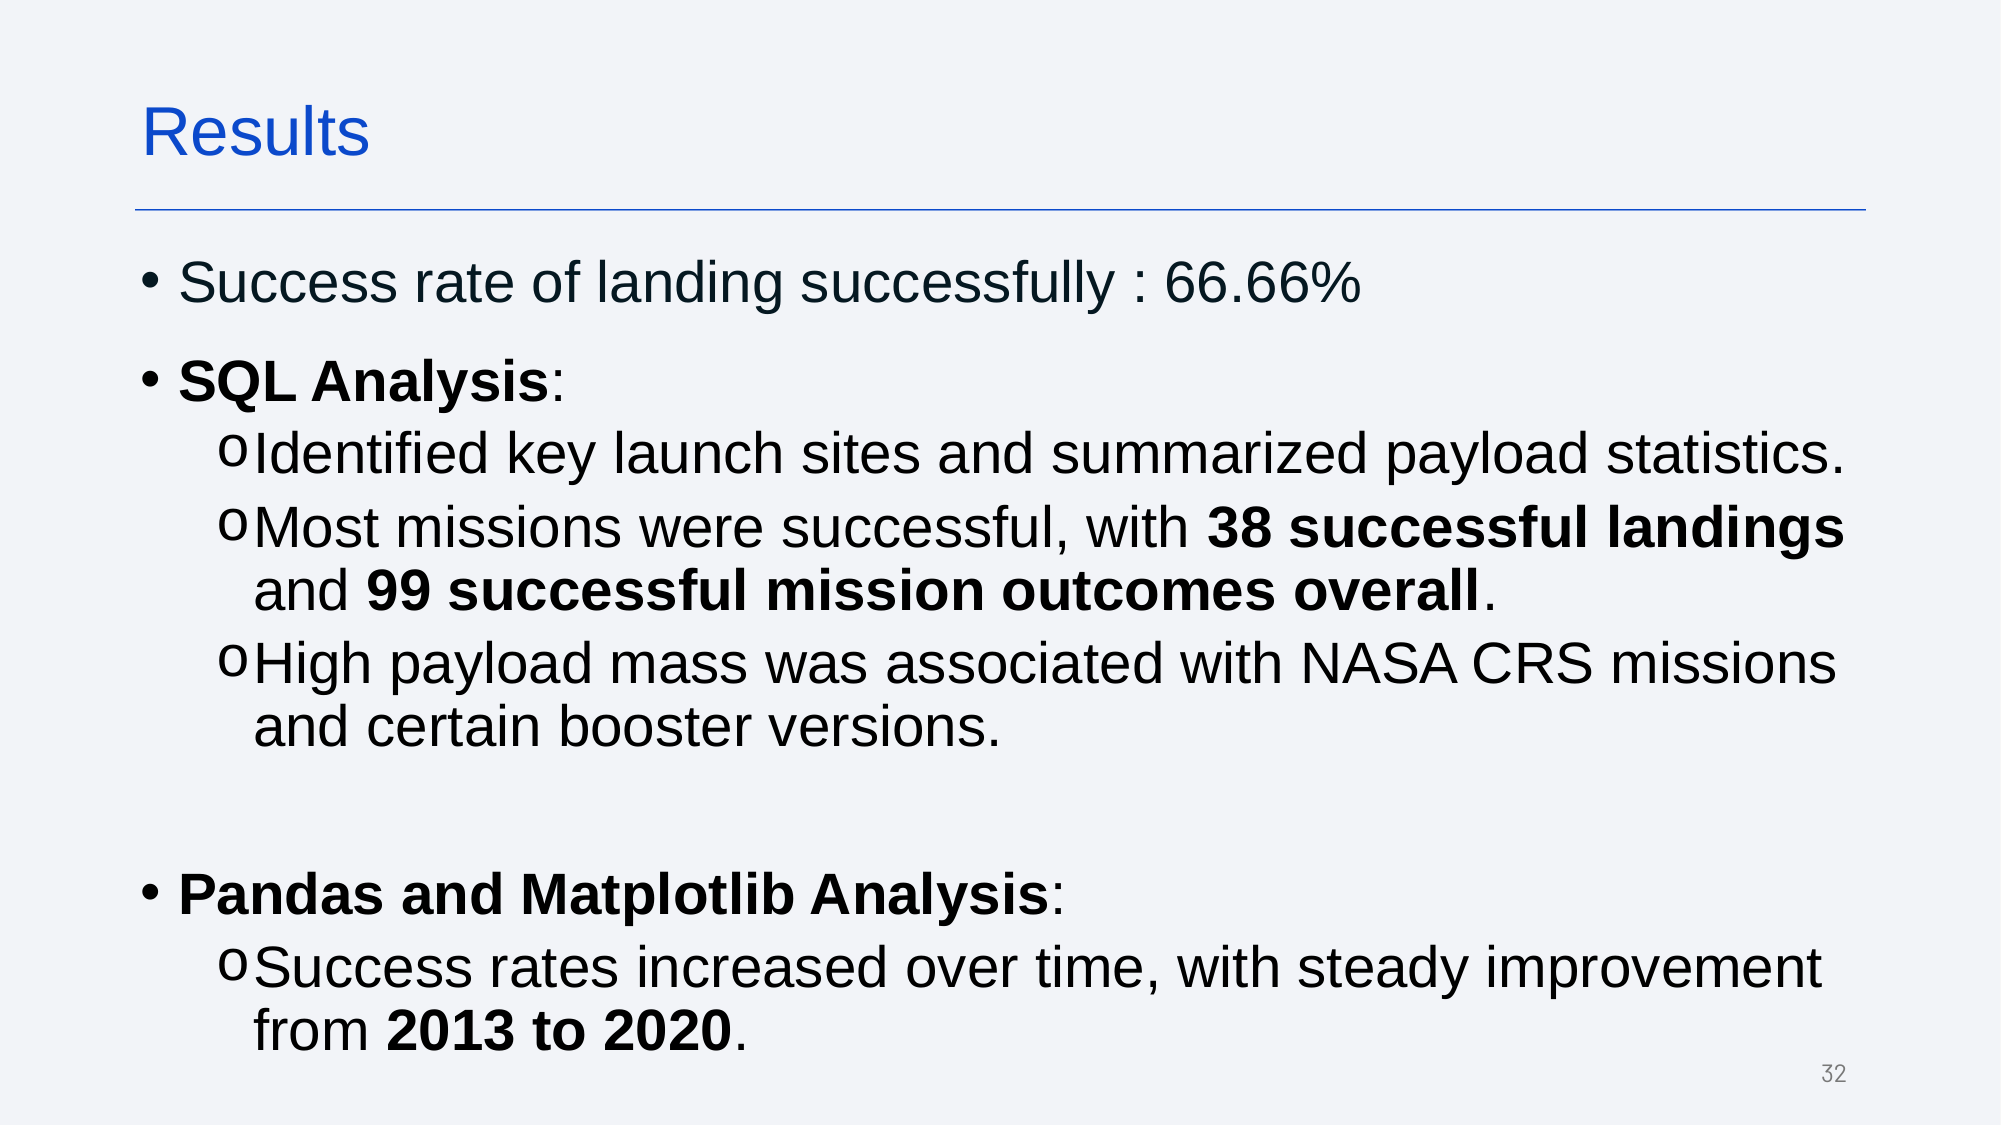

Results
Success rate of landing successfully : 66.66%
SQL Analysis:
Identified key launch sites and summarized payload statistics.
Most missions were successful, with 38 successful landings and 99 successful mission outcomes overall.
High payload mass was associated with NASA CRS missions and certain booster versions.

Pandas and Matplotlib Analysis:
Success rates increased over time, with steady improvement from 2013 to 2020.

32